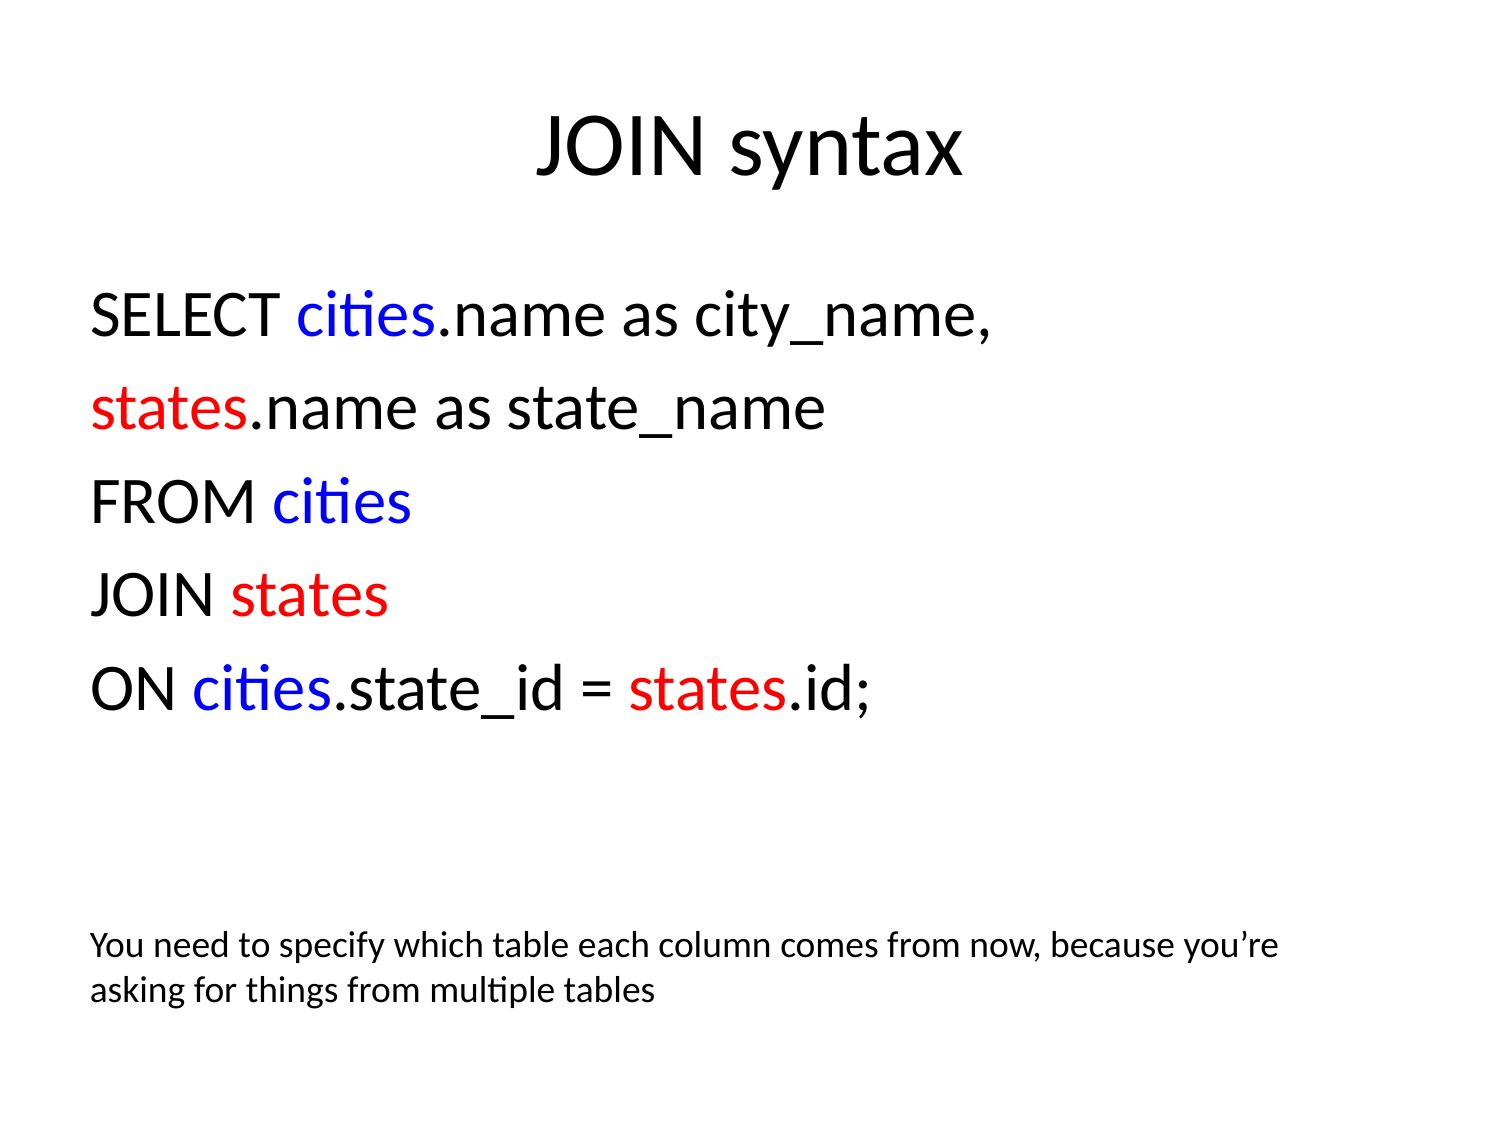

# JOIN syntax
SELECT cities.name as city_name,
states.name as state_name
FROM cities
JOIN states
ON cities.state_id = states.id;
You need to specify which table each column comes from now, because you’re asking for things from multiple tables